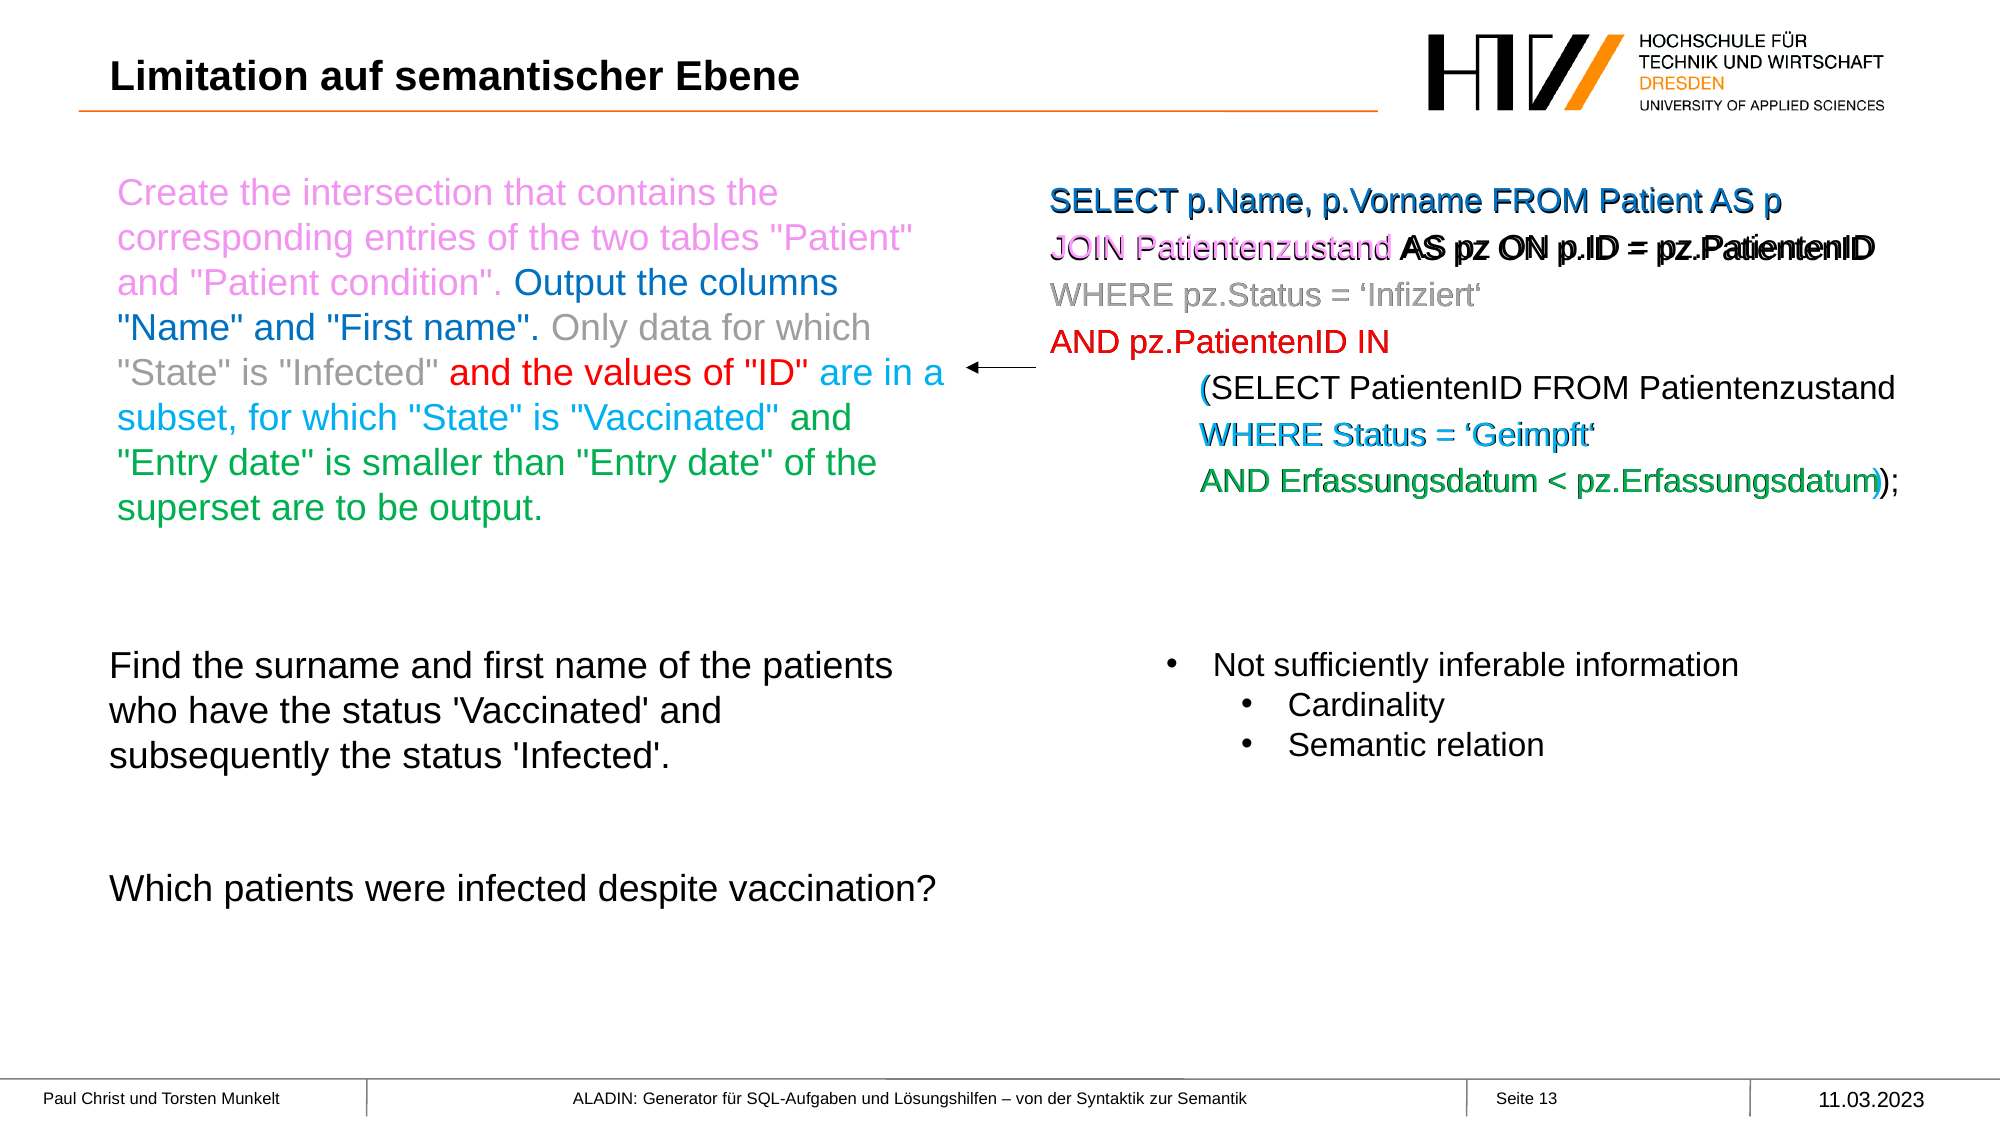

# Limitation auf semantischer Ebene
Create the intersection that contains the corresponding entries of the two tables "Patient" and "Patient condition". Output the columns "Name" and "First name". Only data for which "State" is "Infected" and the values of "ID" are in a subset, for which "State" is "Vaccinated" and "Entry date" is smaller than "Entry date" of the superset are to be output.
SELECT p.Name, p.Vorname FROM Patient AS p

JOIN Patientenzustand AS pz ON p.ID = pz.PatientenID

	(
	WHERE Status = ‘Geimpft‘
                                                                                         )

WHERE pz.Status = ‘Infiziert‘
SELECT p.Name, p.Vorname FROM Patient AS p
JOIN Patientenzustand AS pz ON p.ID = pz.PatientenID
WHERE pz.Status = ‘Infiziert‘
AND pz.PatientenID IN
	(SELECT PatientenID FROM Patientenzustand
	WHERE Status = ‘Geimpft‘
	AND Erfassungsdatum < pz.Erfassungsdatum);

	AND Erfassungsdatum < pz.Erfassungsdatum

AND pz.PatientenID IN

Find the surname and first name of the patients who have the status 'Vaccinated' and subsequently the status 'Infected'.
Not sufficiently inferable information
Cardinality
Semantic relation
Which patients were infected despite vaccination?
11.03.2023